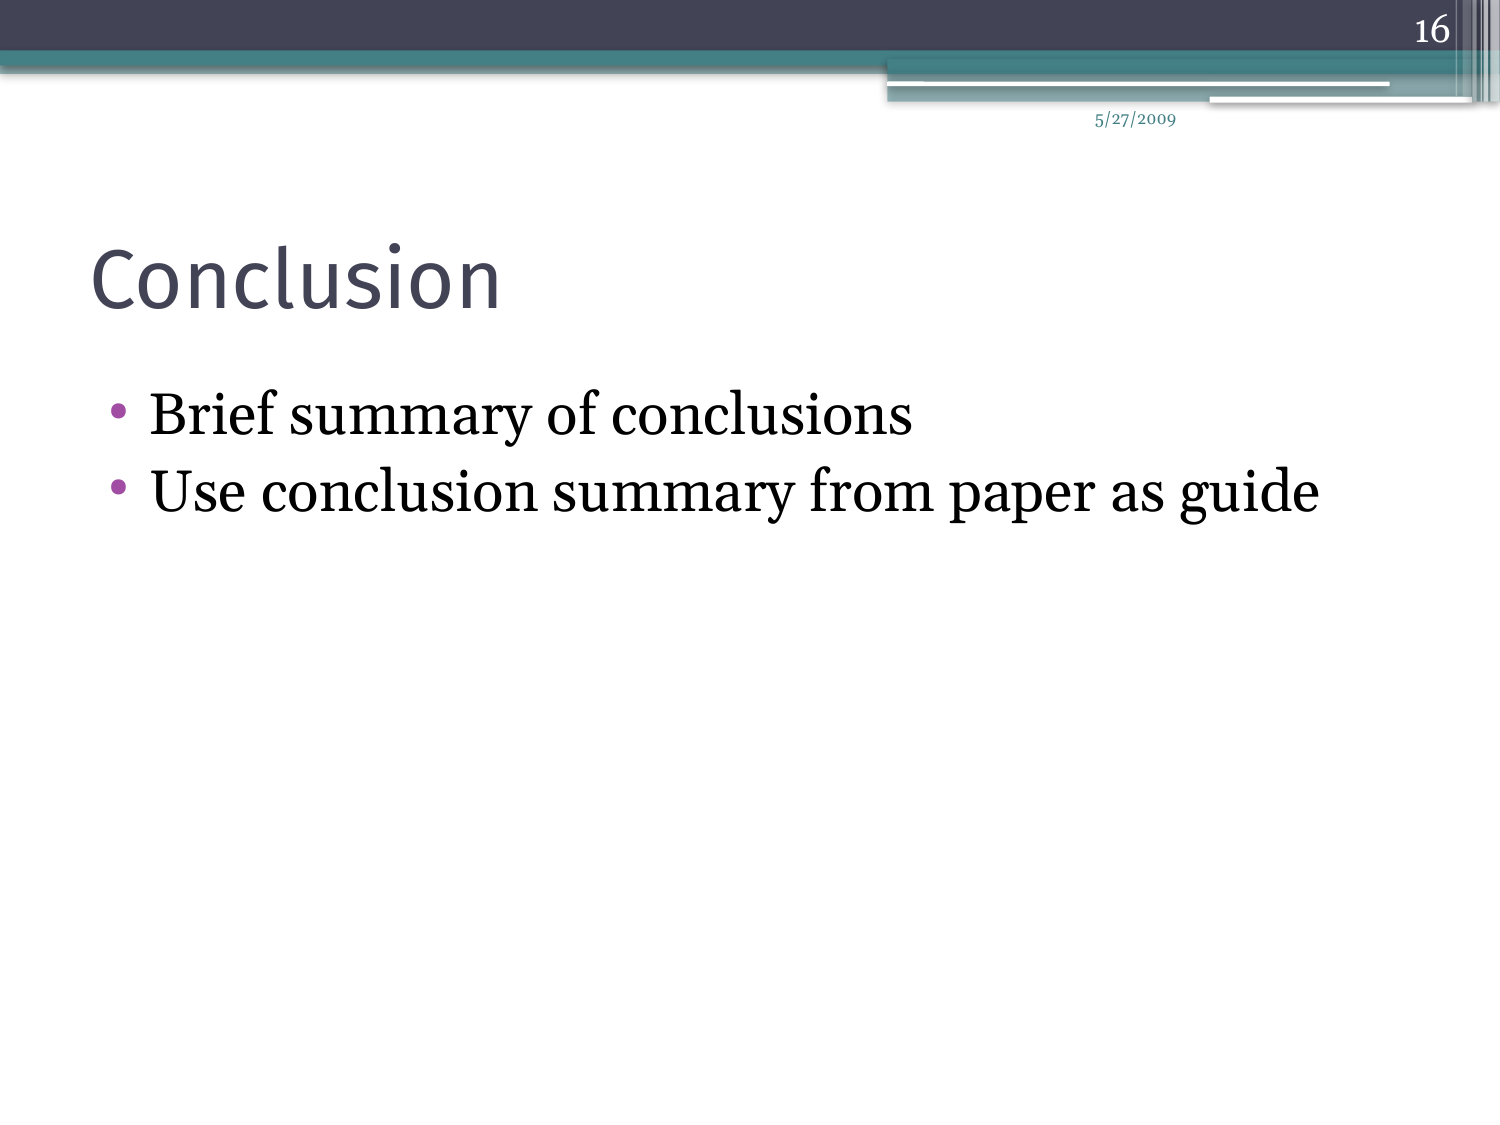

16
5/27/2009
# Conclusion
Brief summary of conclusions
Use conclusion summary from paper as guide